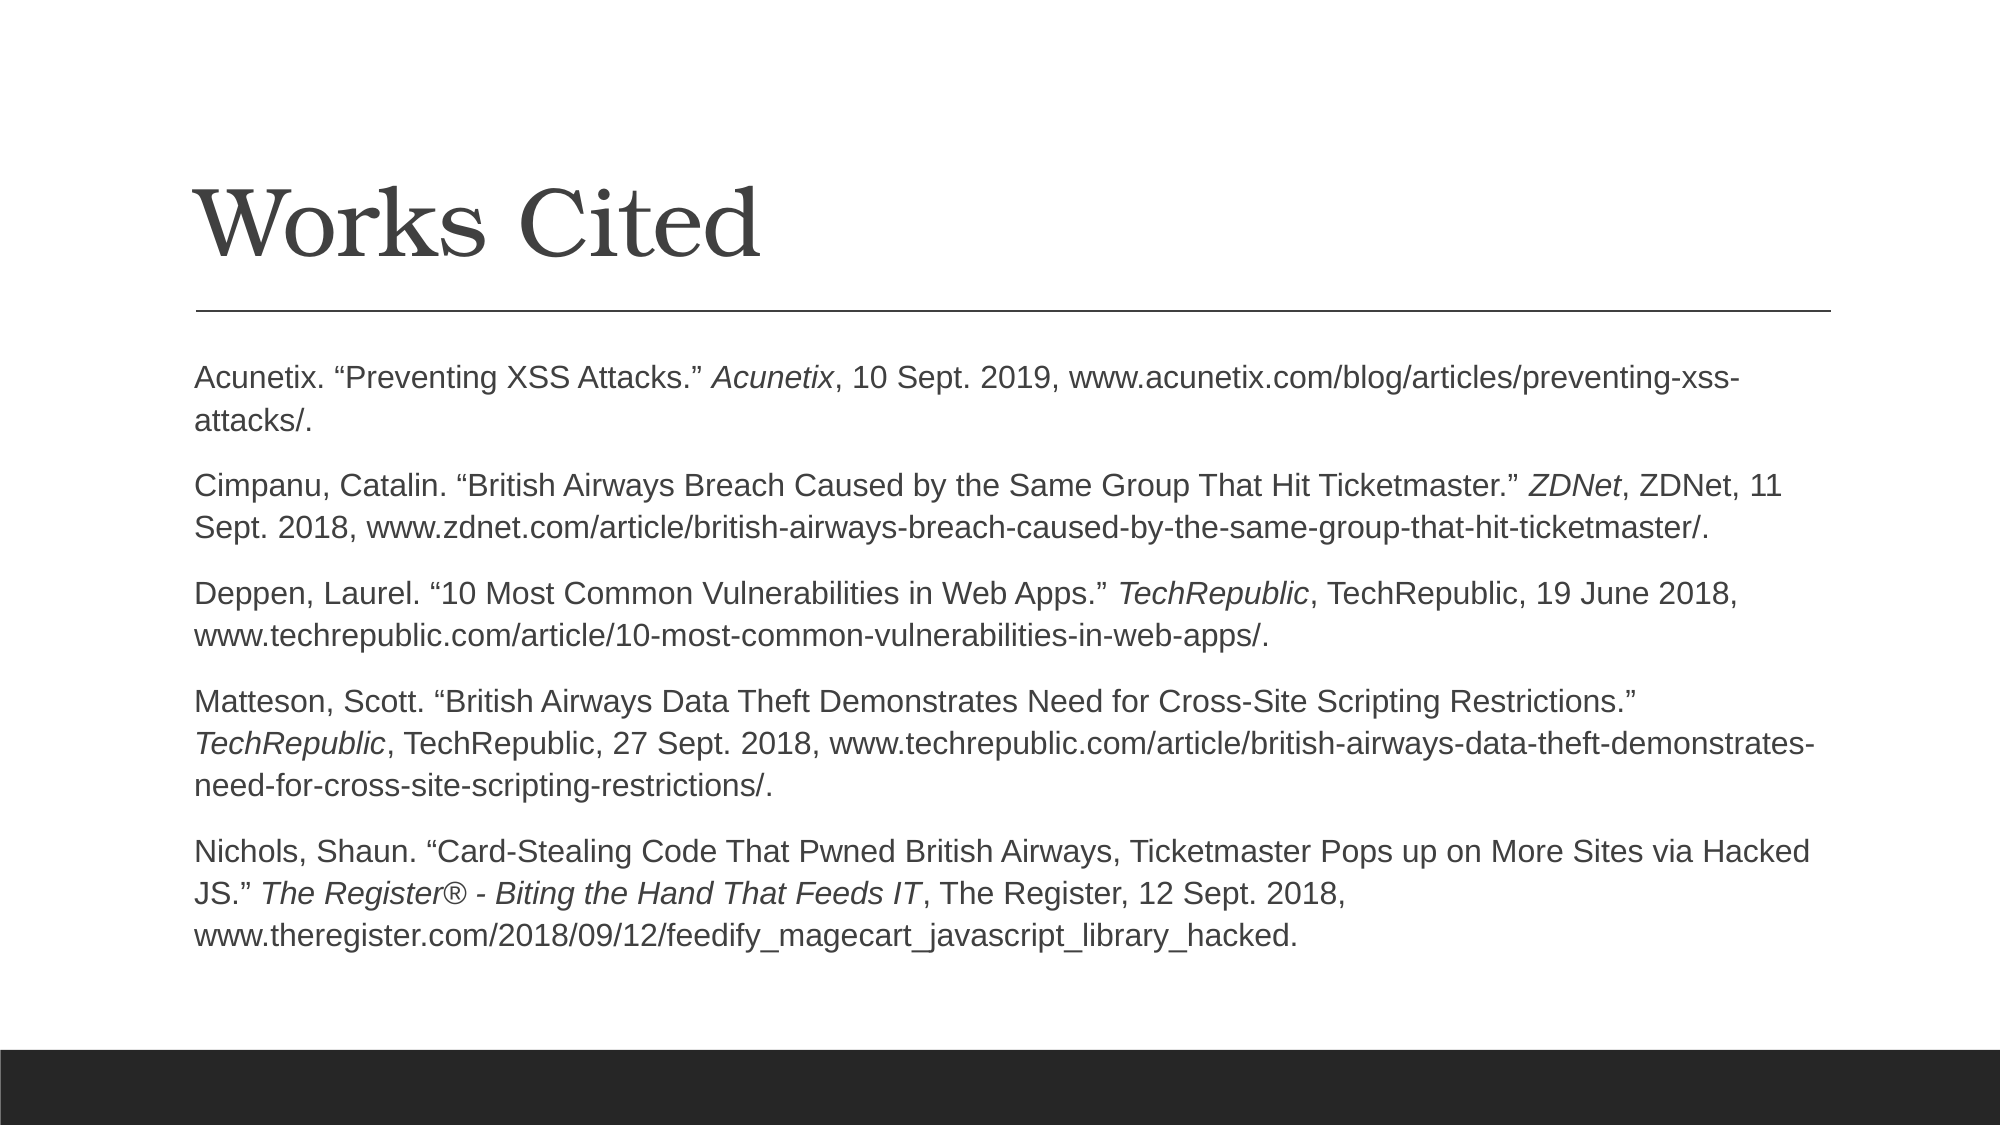

# Works Cited
Acunetix. “Preventing XSS Attacks.” Acunetix, 10 Sept. 2019, www.acunetix.com/blog/articles/preventing-xss-attacks/.
Cimpanu, Catalin. “British Airways Breach Caused by the Same Group That Hit Ticketmaster.” ZDNet, ZDNet, 11 Sept. 2018, www.zdnet.com/article/british-airways-breach-caused-by-the-same-group-that-hit-ticketmaster/.
Deppen, Laurel. “10 Most Common Vulnerabilities in Web Apps.” TechRepublic, TechRepublic, 19 June 2018, www.techrepublic.com/article/10-most-common-vulnerabilities-in-web-apps/.
Matteson, Scott. “British Airways Data Theft Demonstrates Need for Cross-Site Scripting Restrictions.” TechRepublic, TechRepublic, 27 Sept. 2018, www.techrepublic.com/article/british-airways-data-theft-demonstrates-need-for-cross-site-scripting-restrictions/.
Nichols, Shaun. “Card-Stealing Code That Pwned British Airways, Ticketmaster Pops up on More Sites via Hacked JS.” The Register® - Biting the Hand That Feeds IT, The Register, 12 Sept. 2018, www.theregister.com/2018/09/12/feedify_magecart_javascript_library_hacked.